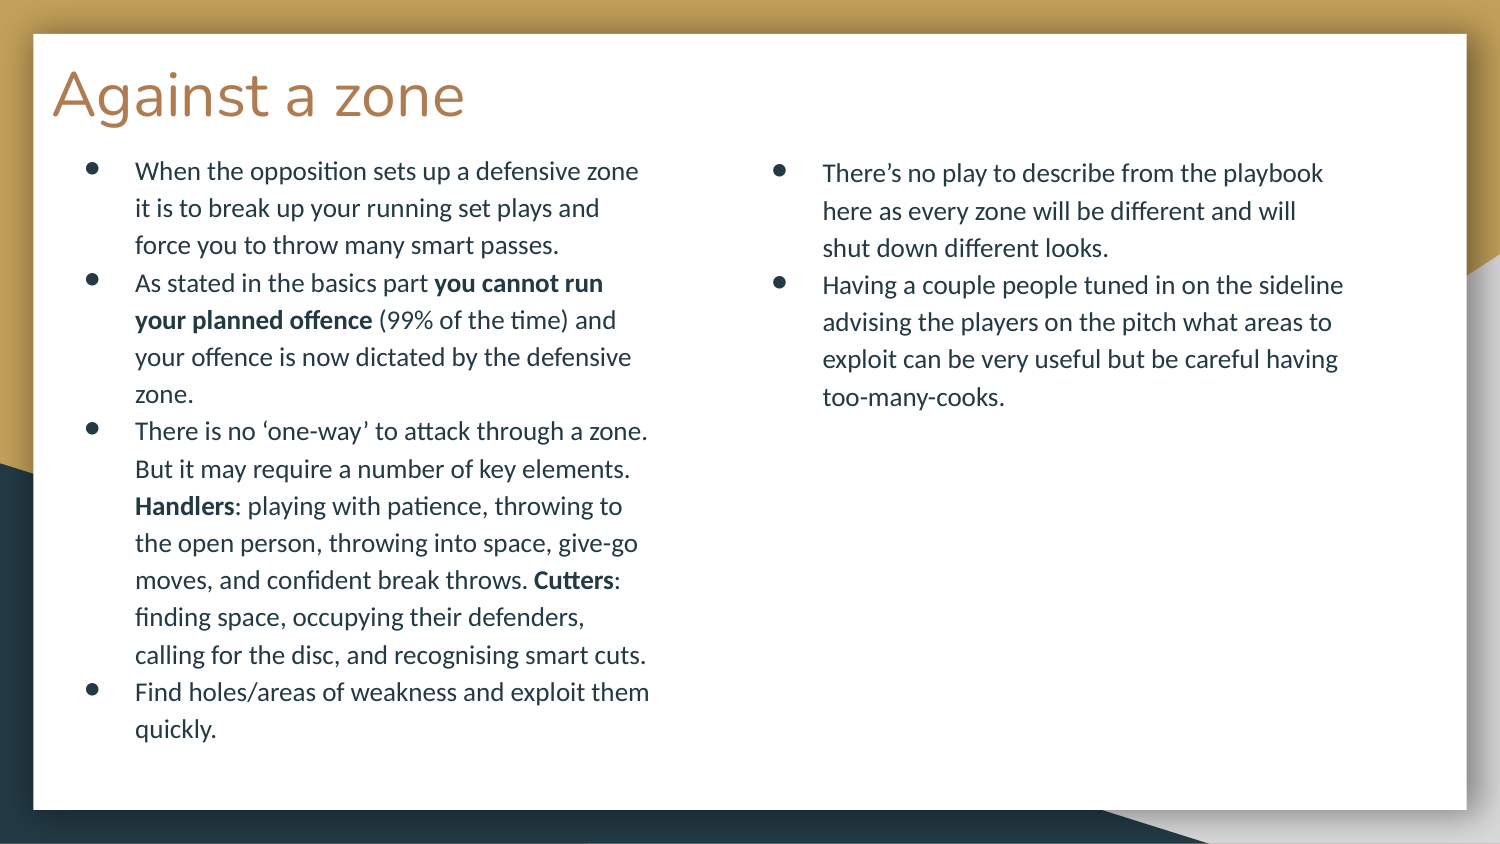

# Against a zone
When the opposition sets up a defensive zone it is to break up your running set plays and force you to throw many smart passes.
As stated in the basics part you cannot run your planned offence (99% of the time) and your offence is now dictated by the defensive zone.
There is no ‘one-way’ to attack through a zone. But it may require a number of key elements. Handlers: playing with patience, throwing to the open person, throwing into space, give-go moves, and confident break throws. Cutters: finding space, occupying their defenders, calling for the disc, and recognising smart cuts.
Find holes/areas of weakness and exploit them quickly.
There’s no play to describe from the playbook here as every zone will be different and will shut down different looks.
Having a couple people tuned in on the sideline advising the players on the pitch what areas to exploit can be very useful but be careful having too-many-cooks.